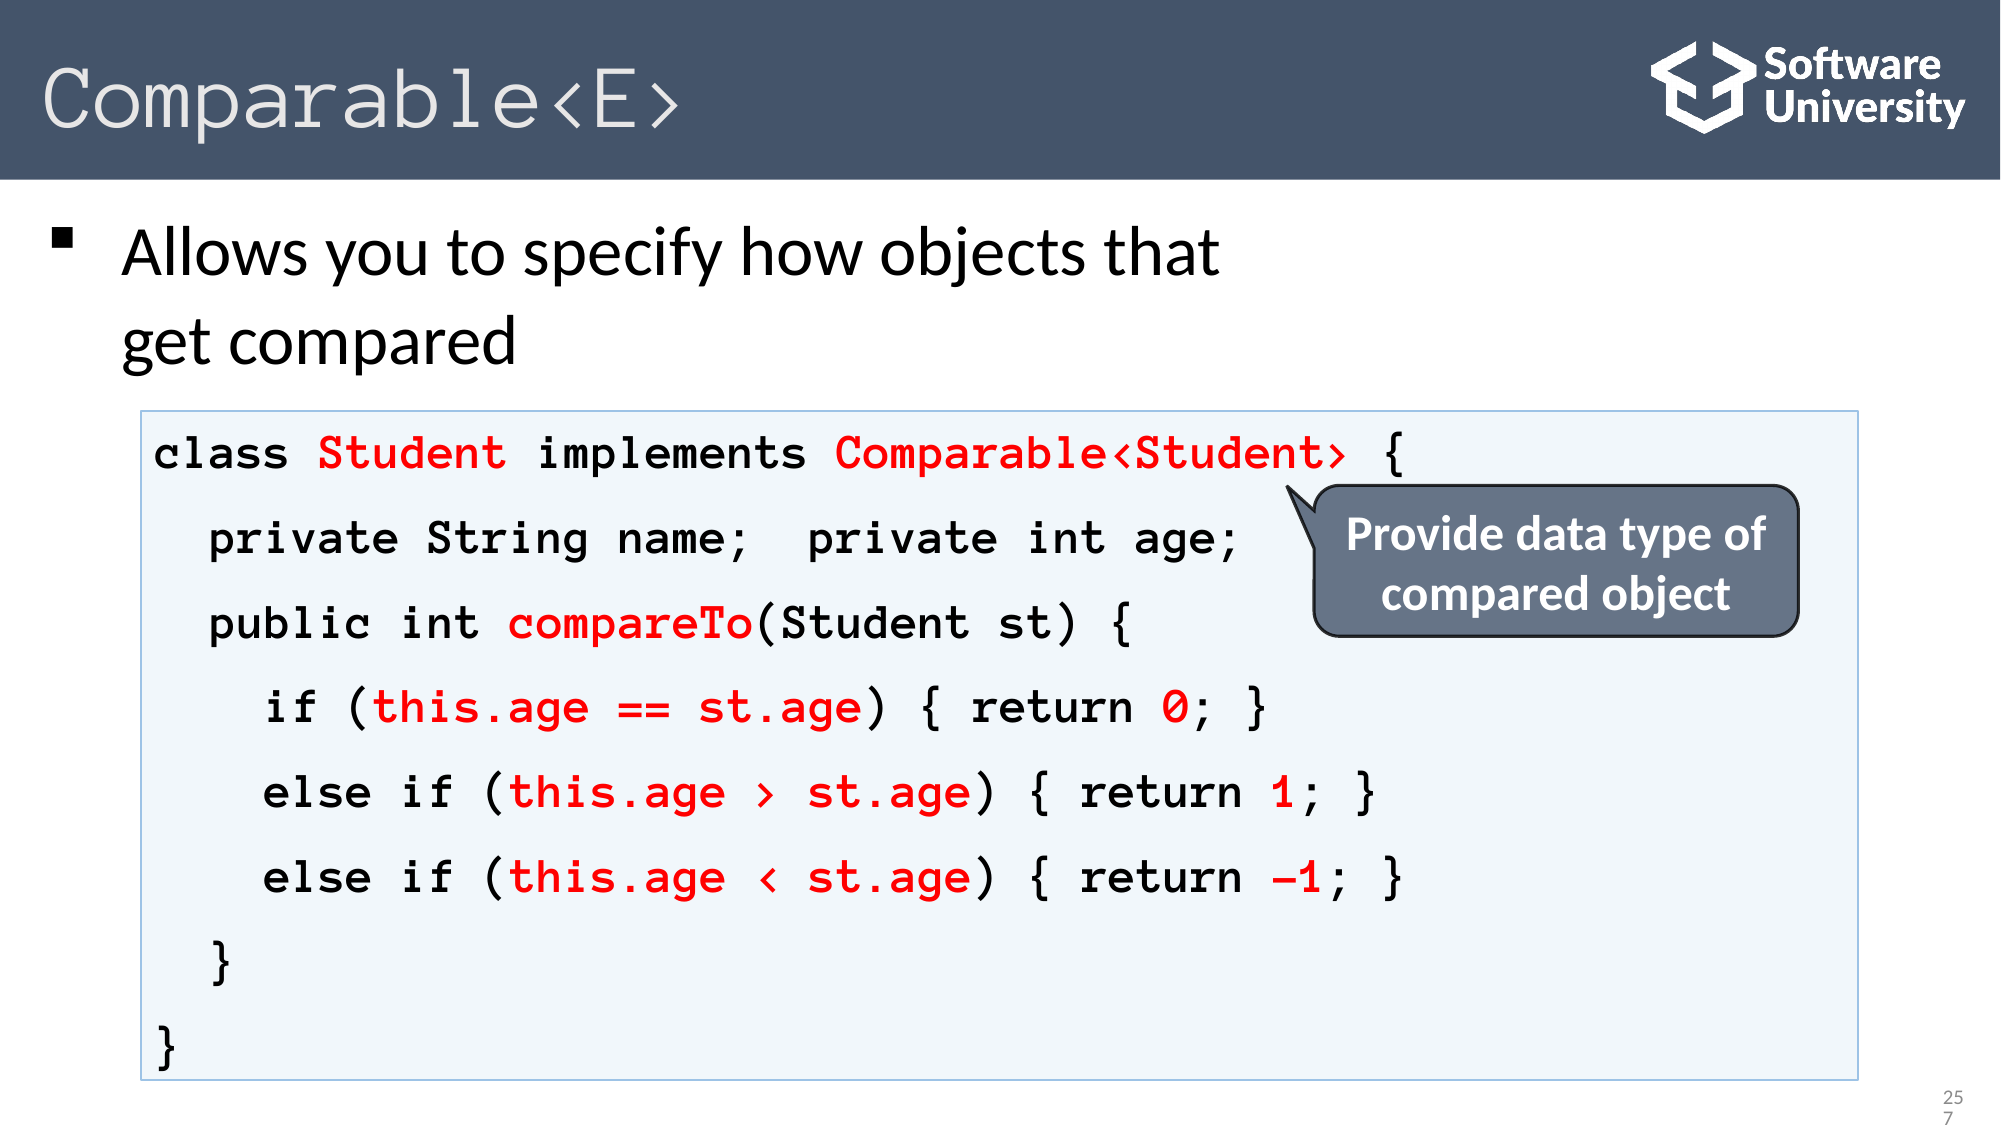

# Comparable<E>
Allows you to specify how objects that you are implementing
get compared
class Student implements Comparable<Student> {
  private String name;  private int age;
  public int compareTo(Student st) {
    if (this.age == st.age) { return 0; }
    else if (this.age > st.age) { return 1; }
    else if (this.age < st.age) { return -1; }
  }
}
Provide data type of compared object
257